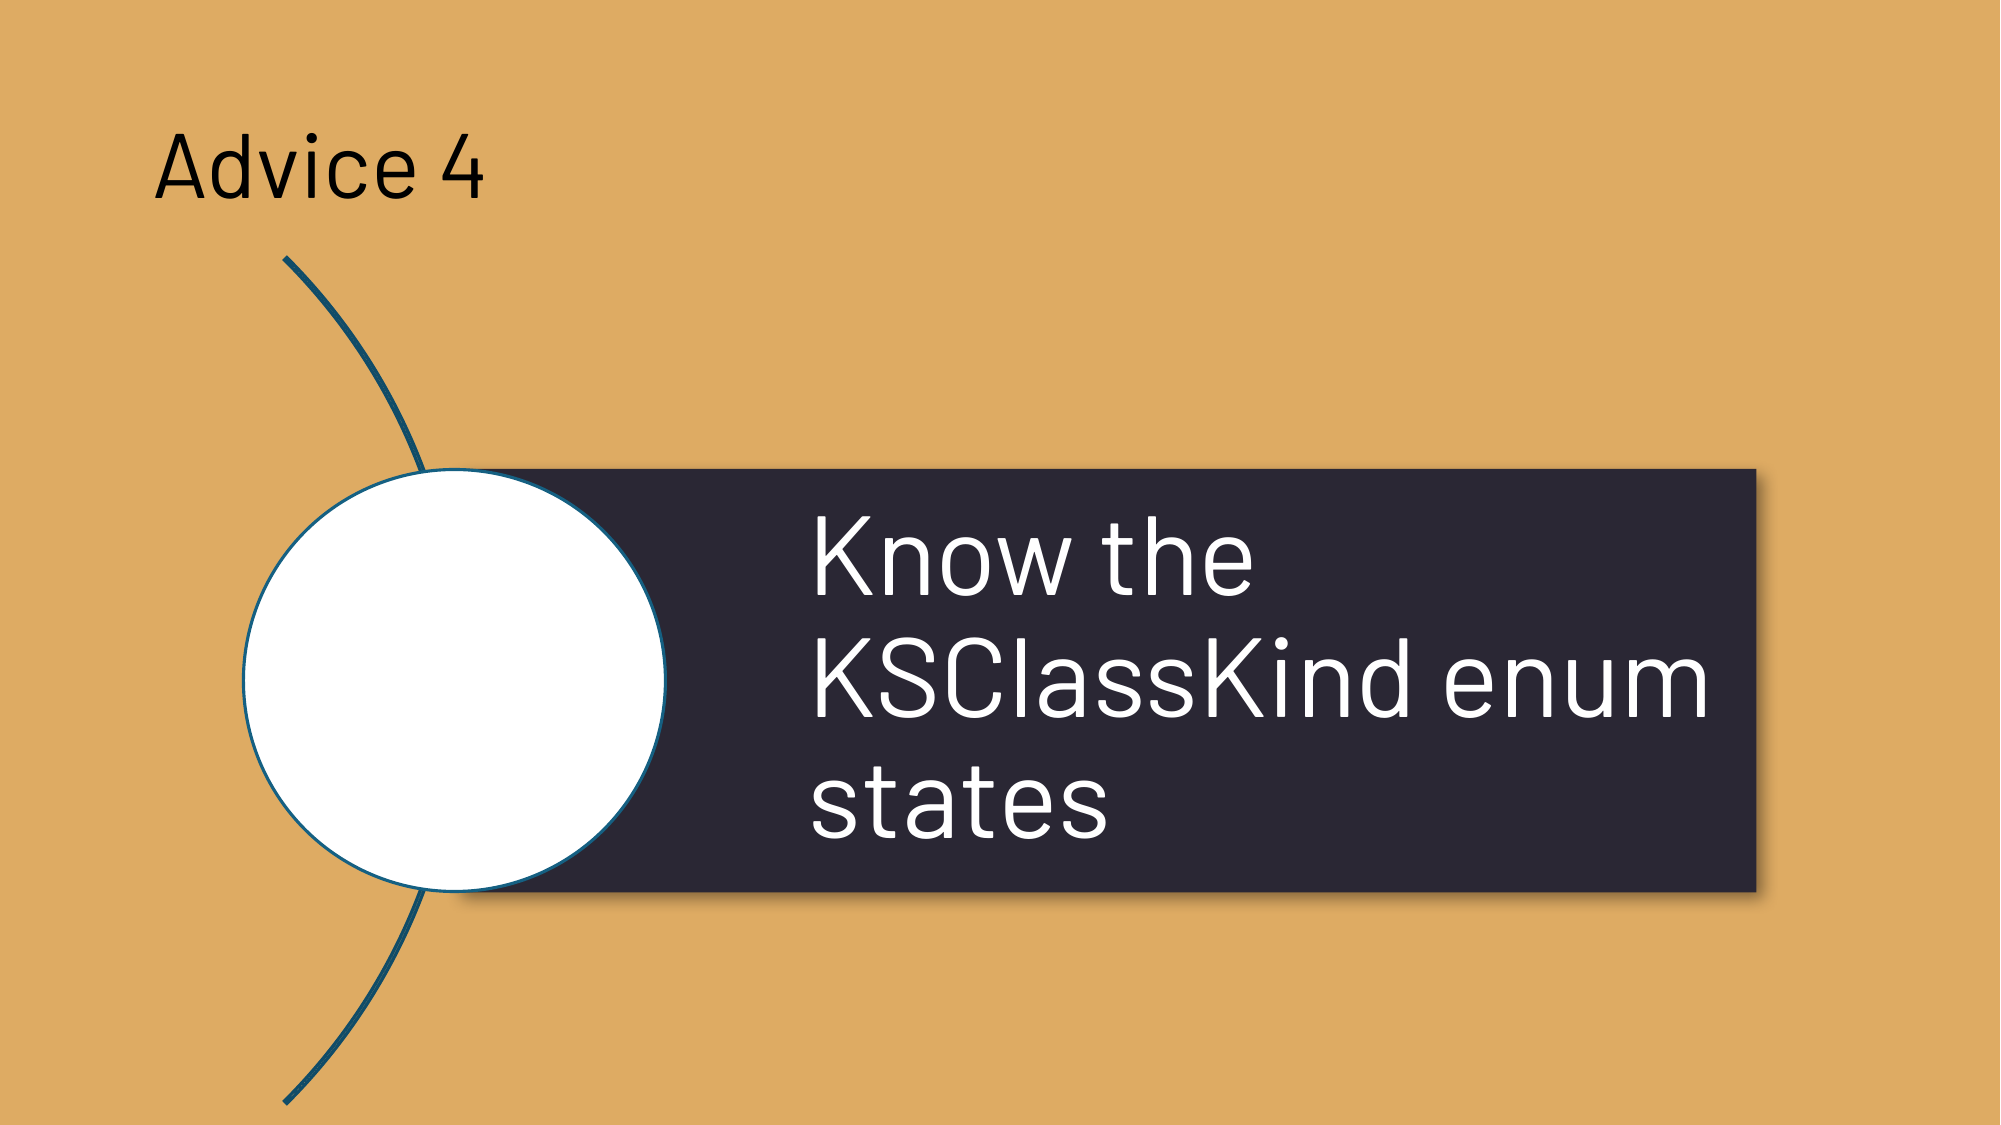

# Advice 4
Know the KSClassKind enum states